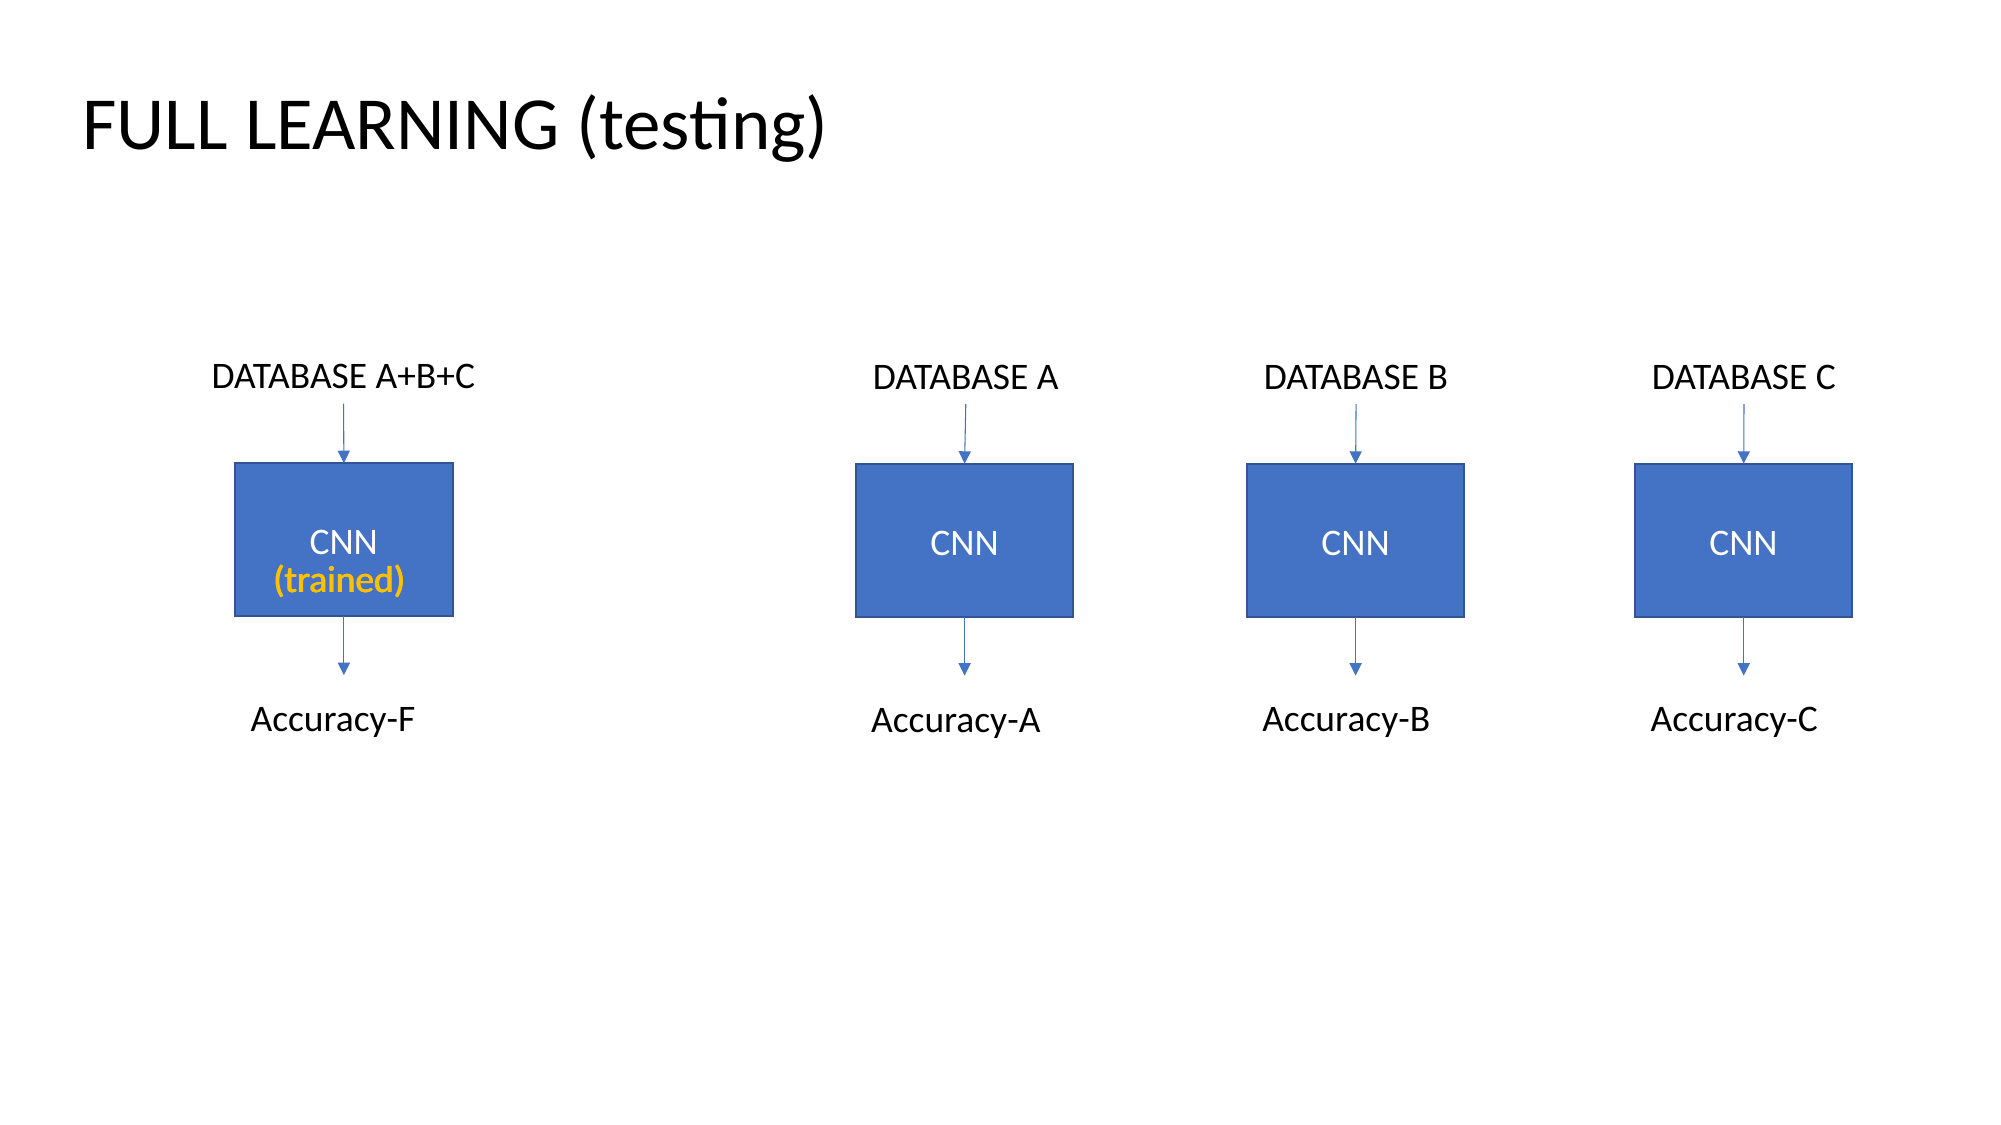

FULL LEARNING (testing)
DATABASE A+B+C
DATABASE A
DATABASE B
DATABASE C
CNN
CNN
CNN
CNN
(trained)
(trained)
(trained)
(trained)
Accuracy-B
Accuracy-C
Accuracy-A
Accuracy-F